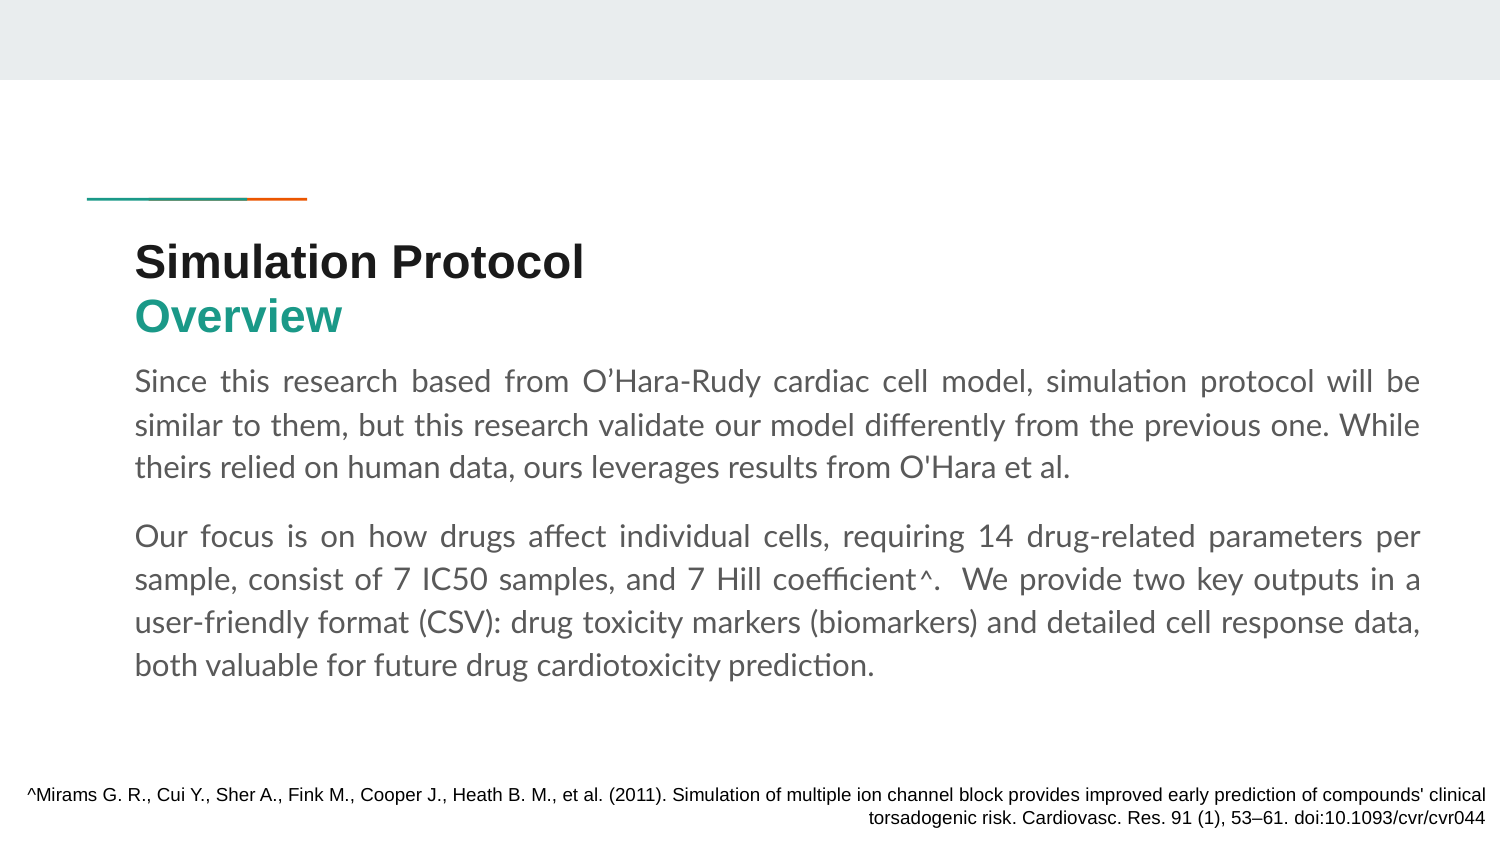

# Simulation Protocol
Overview
Since this research based from O’Hara-Rudy cardiac cell model, simulation protocol will be similar to them, but this research validate our model differently from the previous one. While theirs relied on human data, ours leverages results from O'Hara et al.
Our focus is on how drugs affect individual cells, requiring 14 drug-related parameters per sample, consist of 7 IC50 samples, and 7 Hill coefficient^.  We provide two key outputs in a user-friendly format (CSV): drug toxicity markers (biomarkers) and detailed cell response data, both valuable for future drug cardiotoxicity prediction.
^Mirams G. R., Cui Y., Sher A., Fink M., Cooper J., Heath B. M., et al. (2011). Simulation of multiple ion channel block provides improved early prediction of compounds' clinical torsadogenic risk. Cardiovasc. Res. 91 (1), 53–61. doi:10.1093/cvr/cvr044